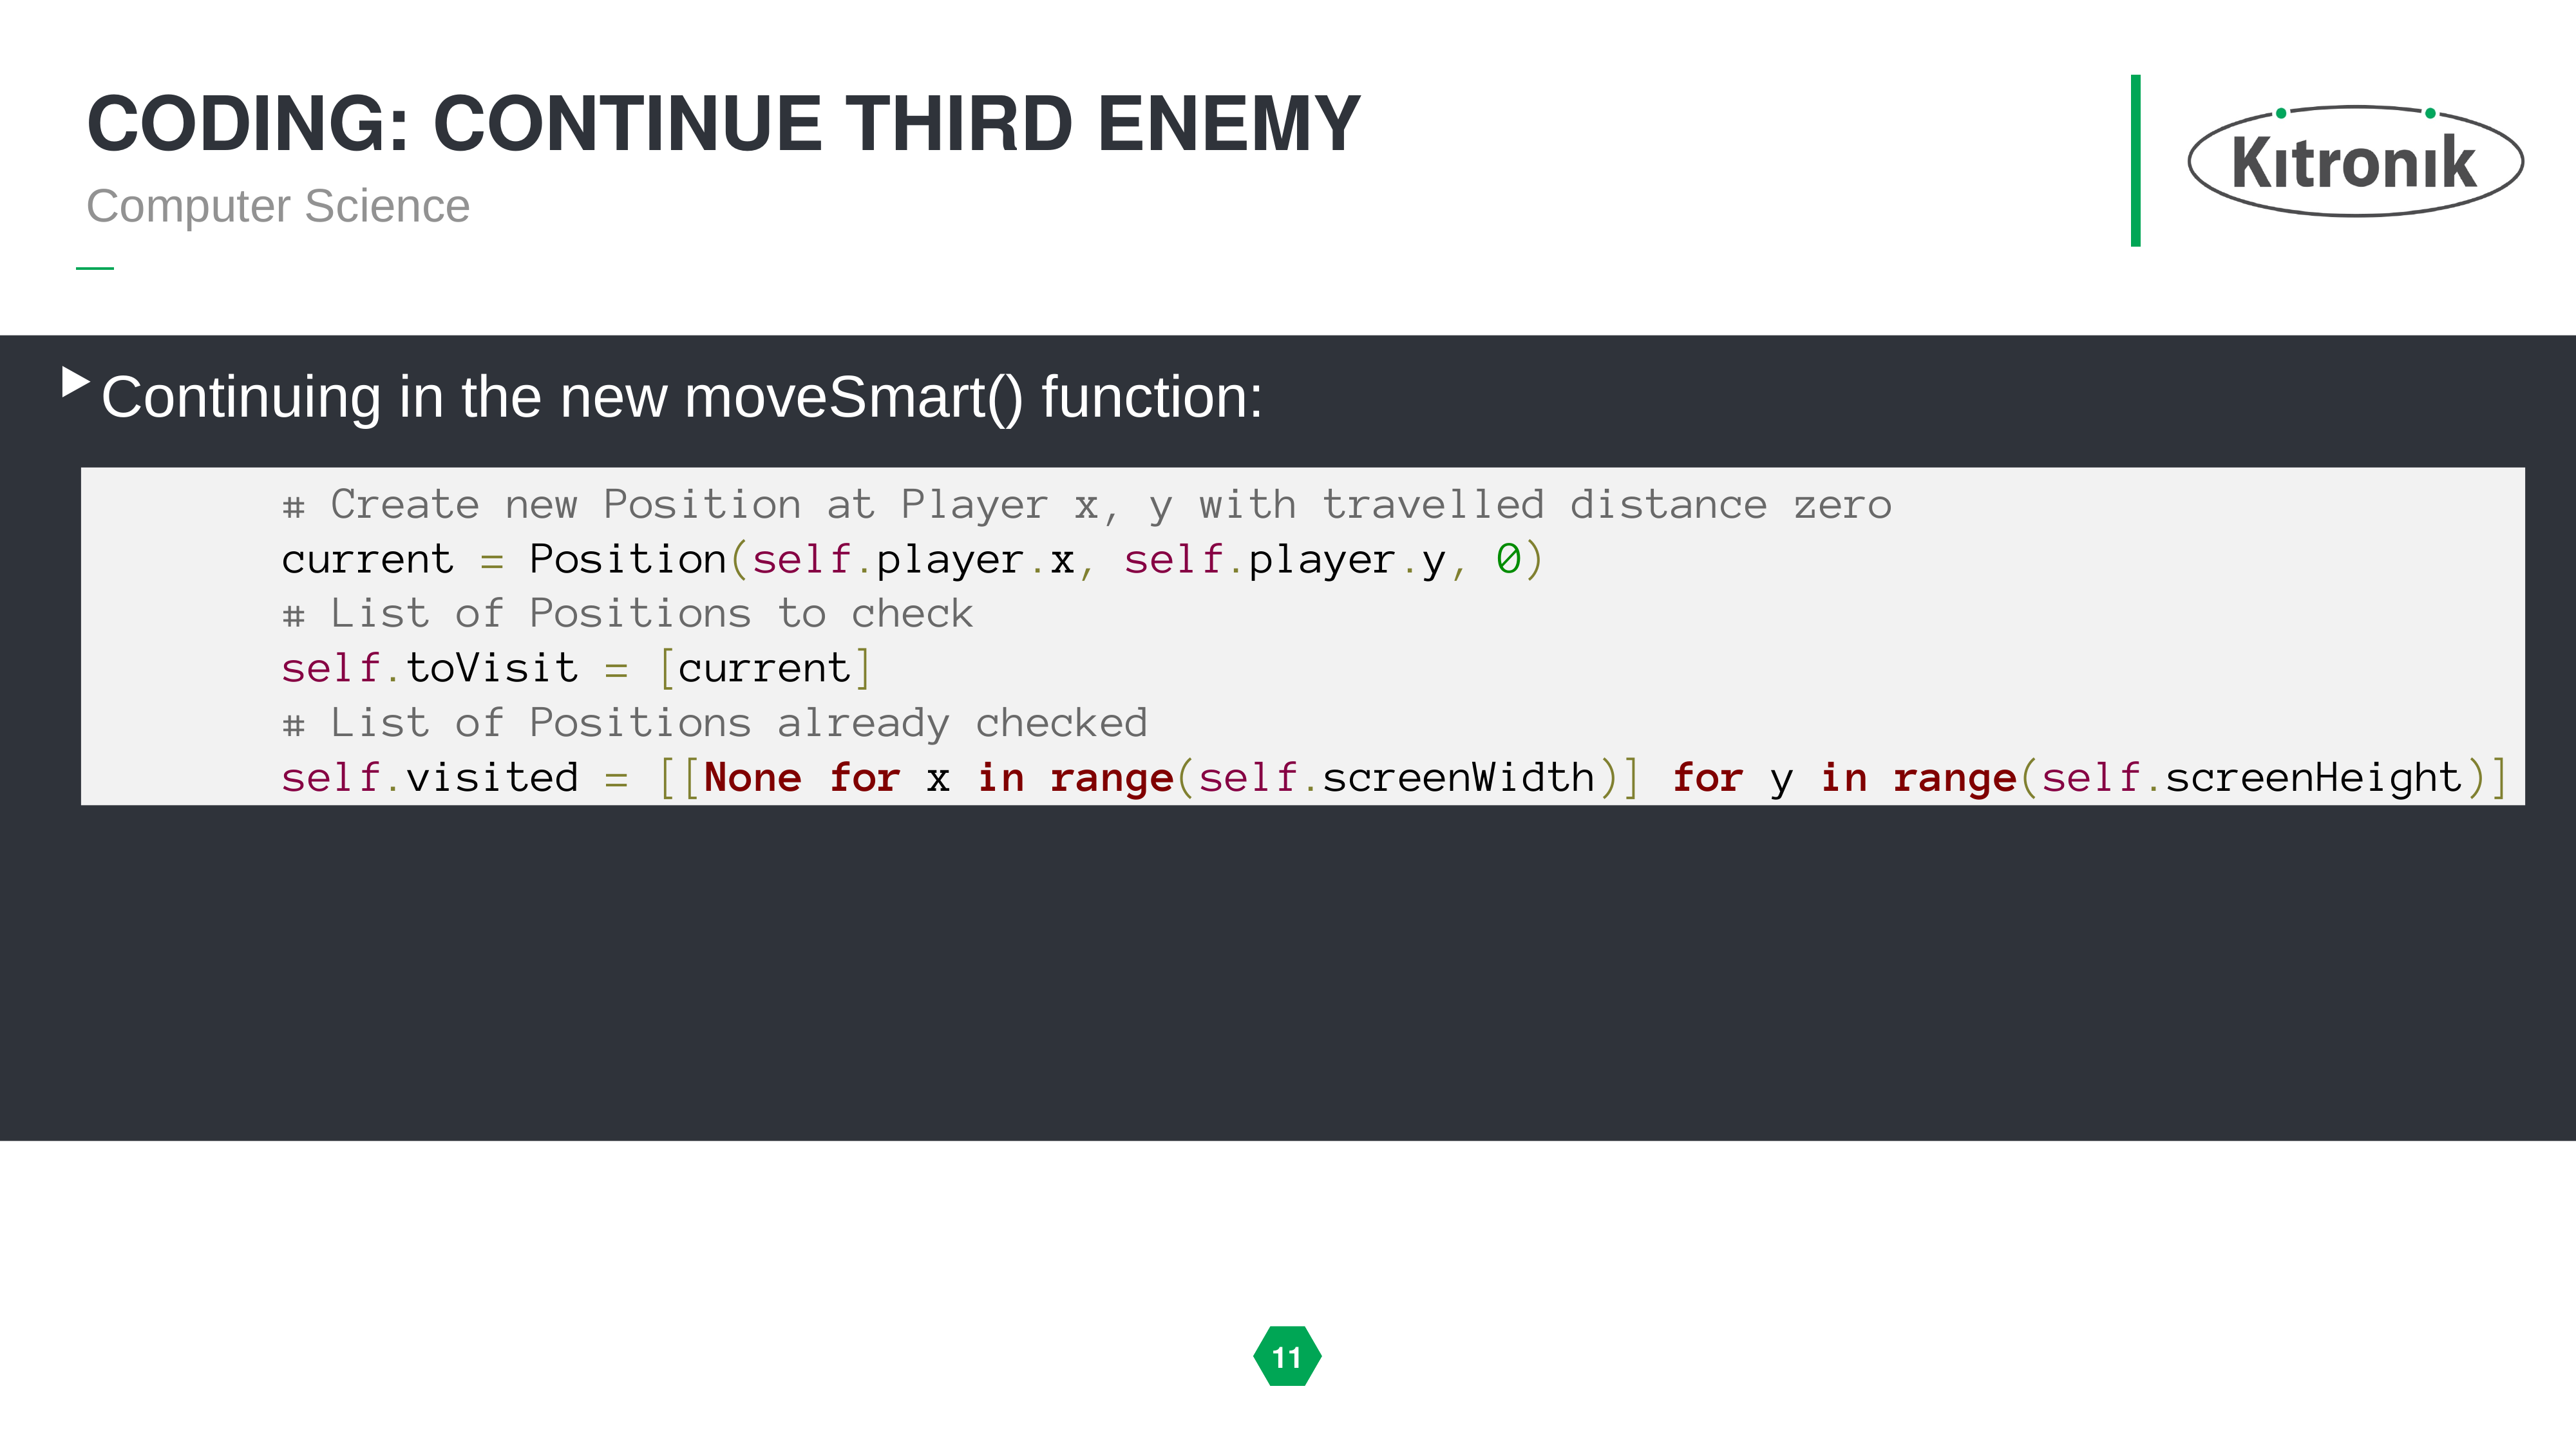

# Coding: continue third enemy
Computer Science

Continuing in the new moveSmart() function:
		# Create new Position at Player x, y with travelled distance zero
		current = Position(self.player.x, self.player.y, 0)
		# List of Positions to check
		self.toVisit = [current]
		# List of Positions already checked
		self.visited = [[None for x in range(self.screenWidth)] for y in range(self.screenHeight)]

11